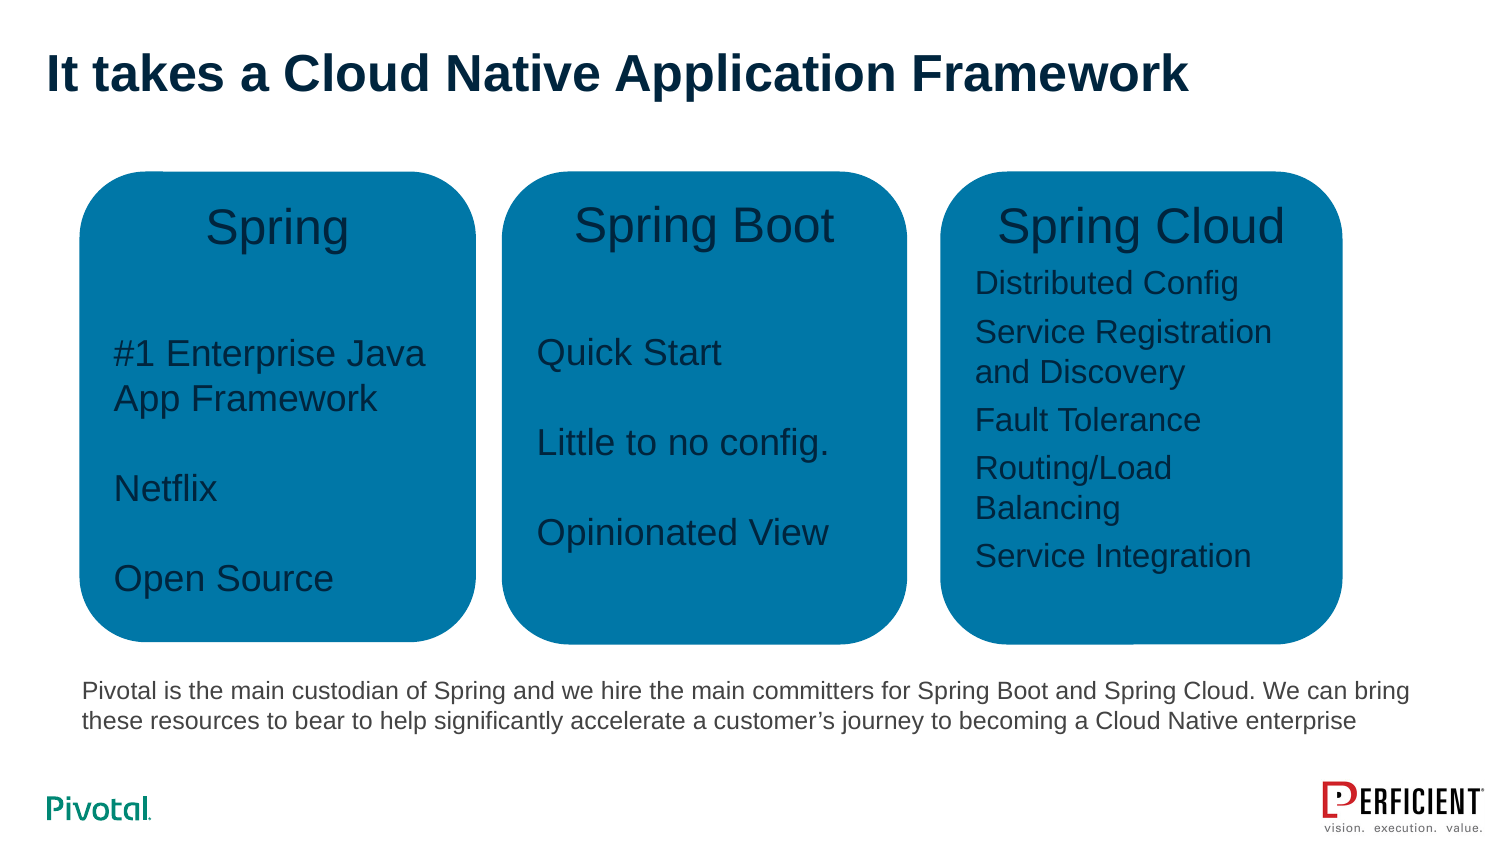

# It takes a Cloud Native Application Framework
Spring Cloud
Distributed Config
Service Registration and Discovery
Fault Tolerance
Routing/Load Balancing
Service Integration

Spring

#1 Enterprise Java App Framework

Netflix

Open Source

Spring Boot

Quick Start

Little to no config.

Opinionated View

Pivotal is the main custodian of Spring and we hire the main committers for Spring Boot and Spring Cloud. We can bring these resources to bear to help significantly accelerate a customer’s journey to becoming a Cloud Native enterprise